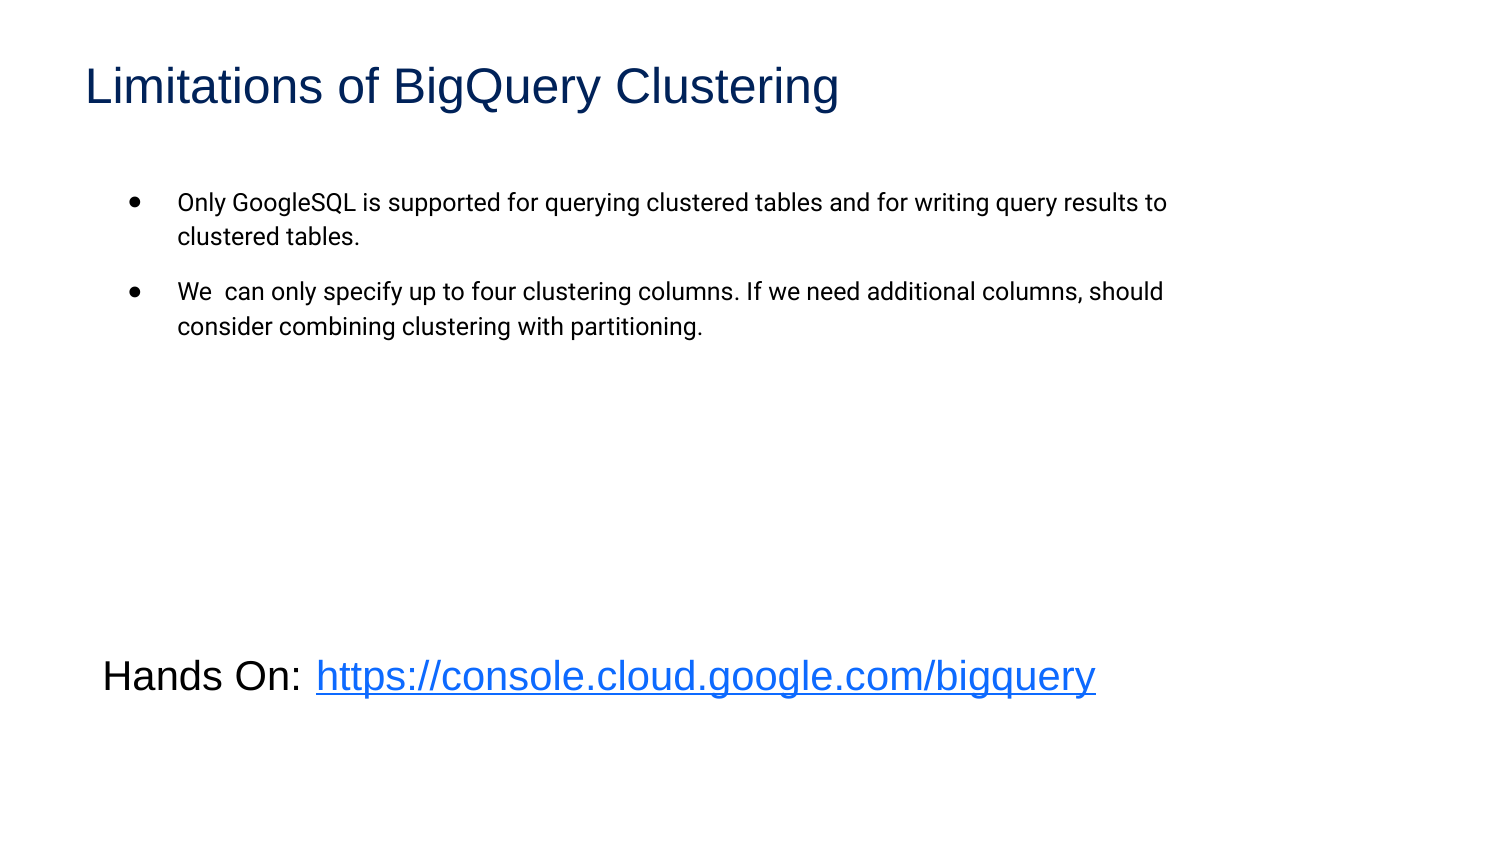

# Limitations of BigQuery Clustering
Only GoogleSQL is supported for querying clustered tables and for writing query results to clustered tables.
We  can only specify up to four clustering columns. If we need additional columns, should consider combining clustering with partitioning.

Hands On: https://console.cloud.google.com/bigquery